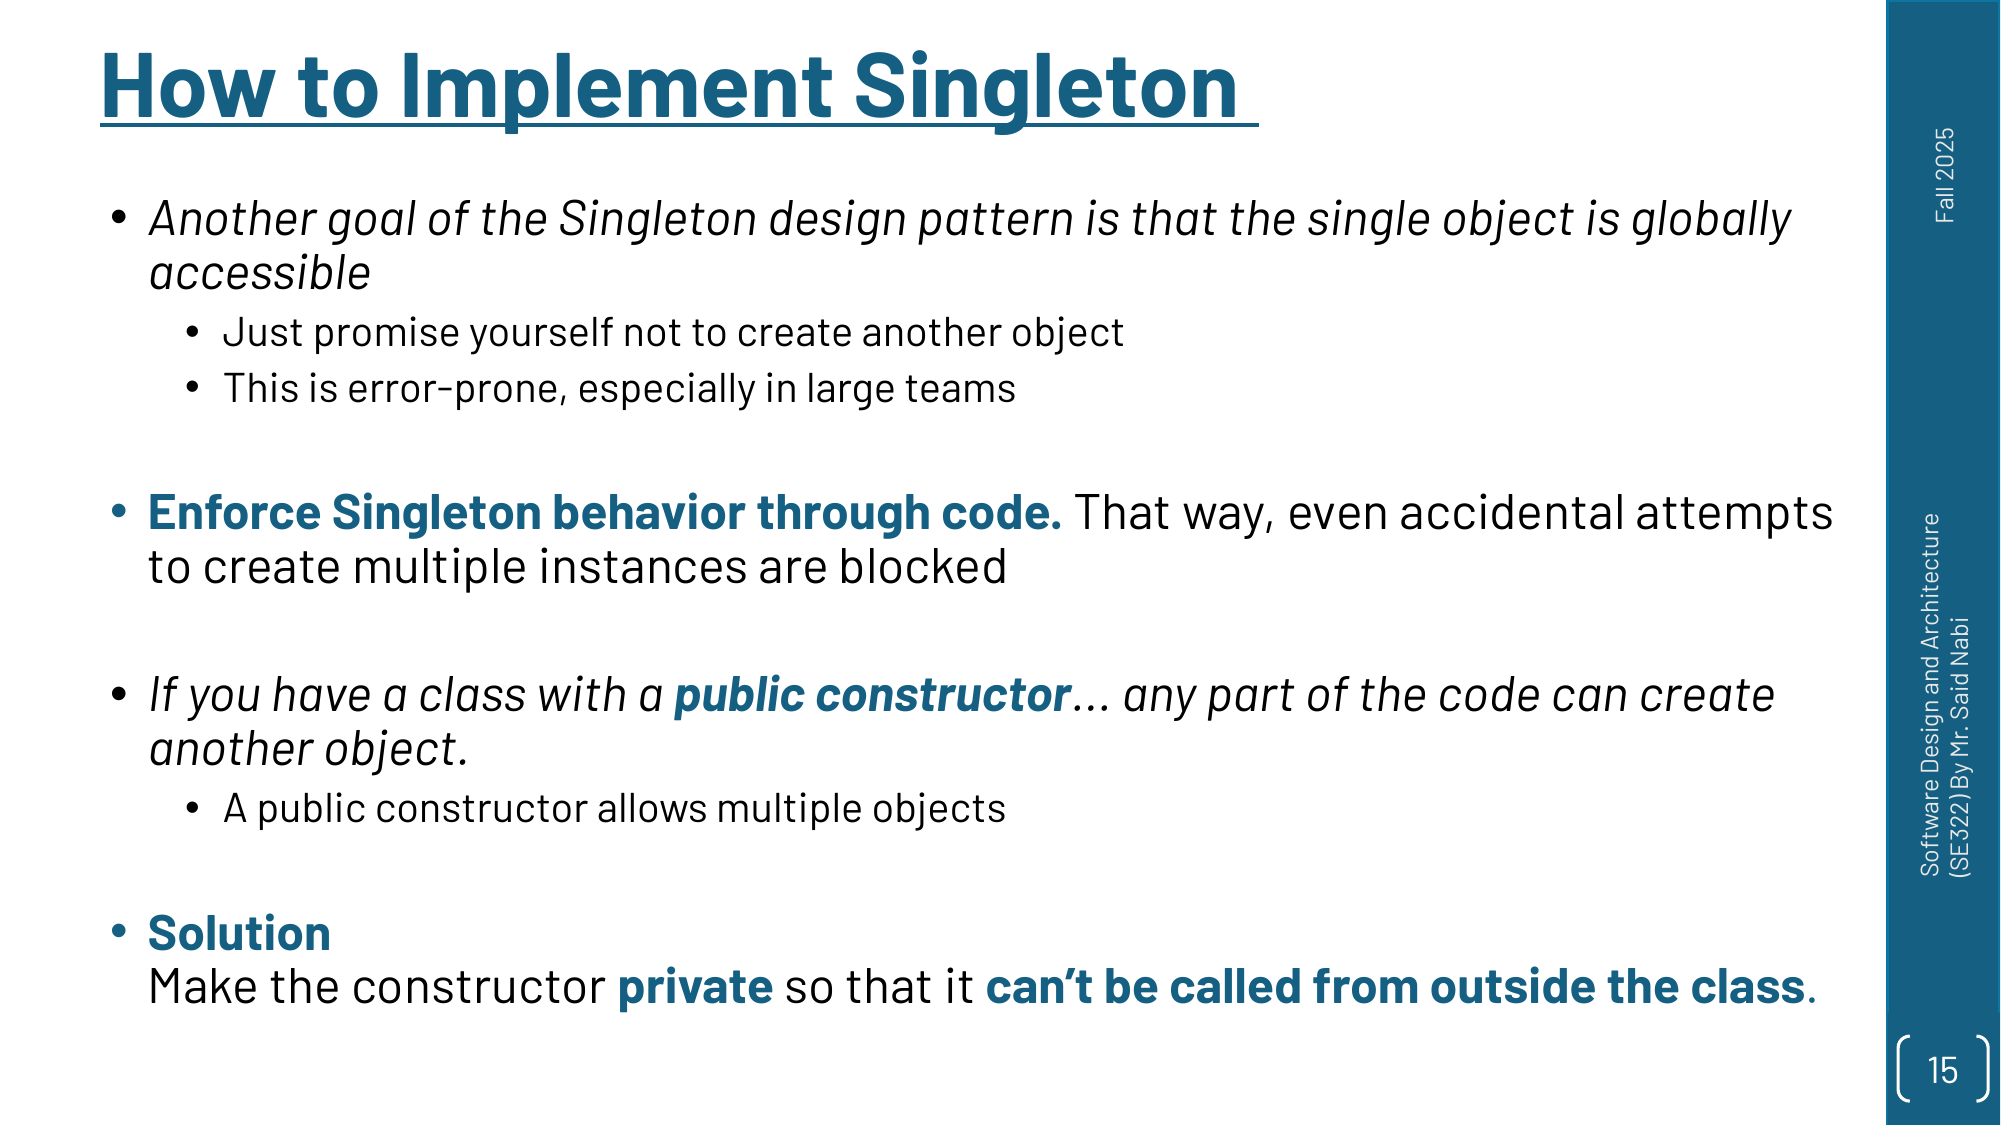

How to Implement Singleton

Another goal of the Singleton design pattern is that the single object is globally accessible
Just promise yourself not to create another object
This is error-prone, especially in large teams

Enforce Singleton behavior through code. That way, even accidental attempts to create multiple instances are blocked

If you have a class with a public constructor... any part of the code can create another object.
A public constructor allows multiple objects

Solution
Make the constructor private so that it can’t be called from outside the class.